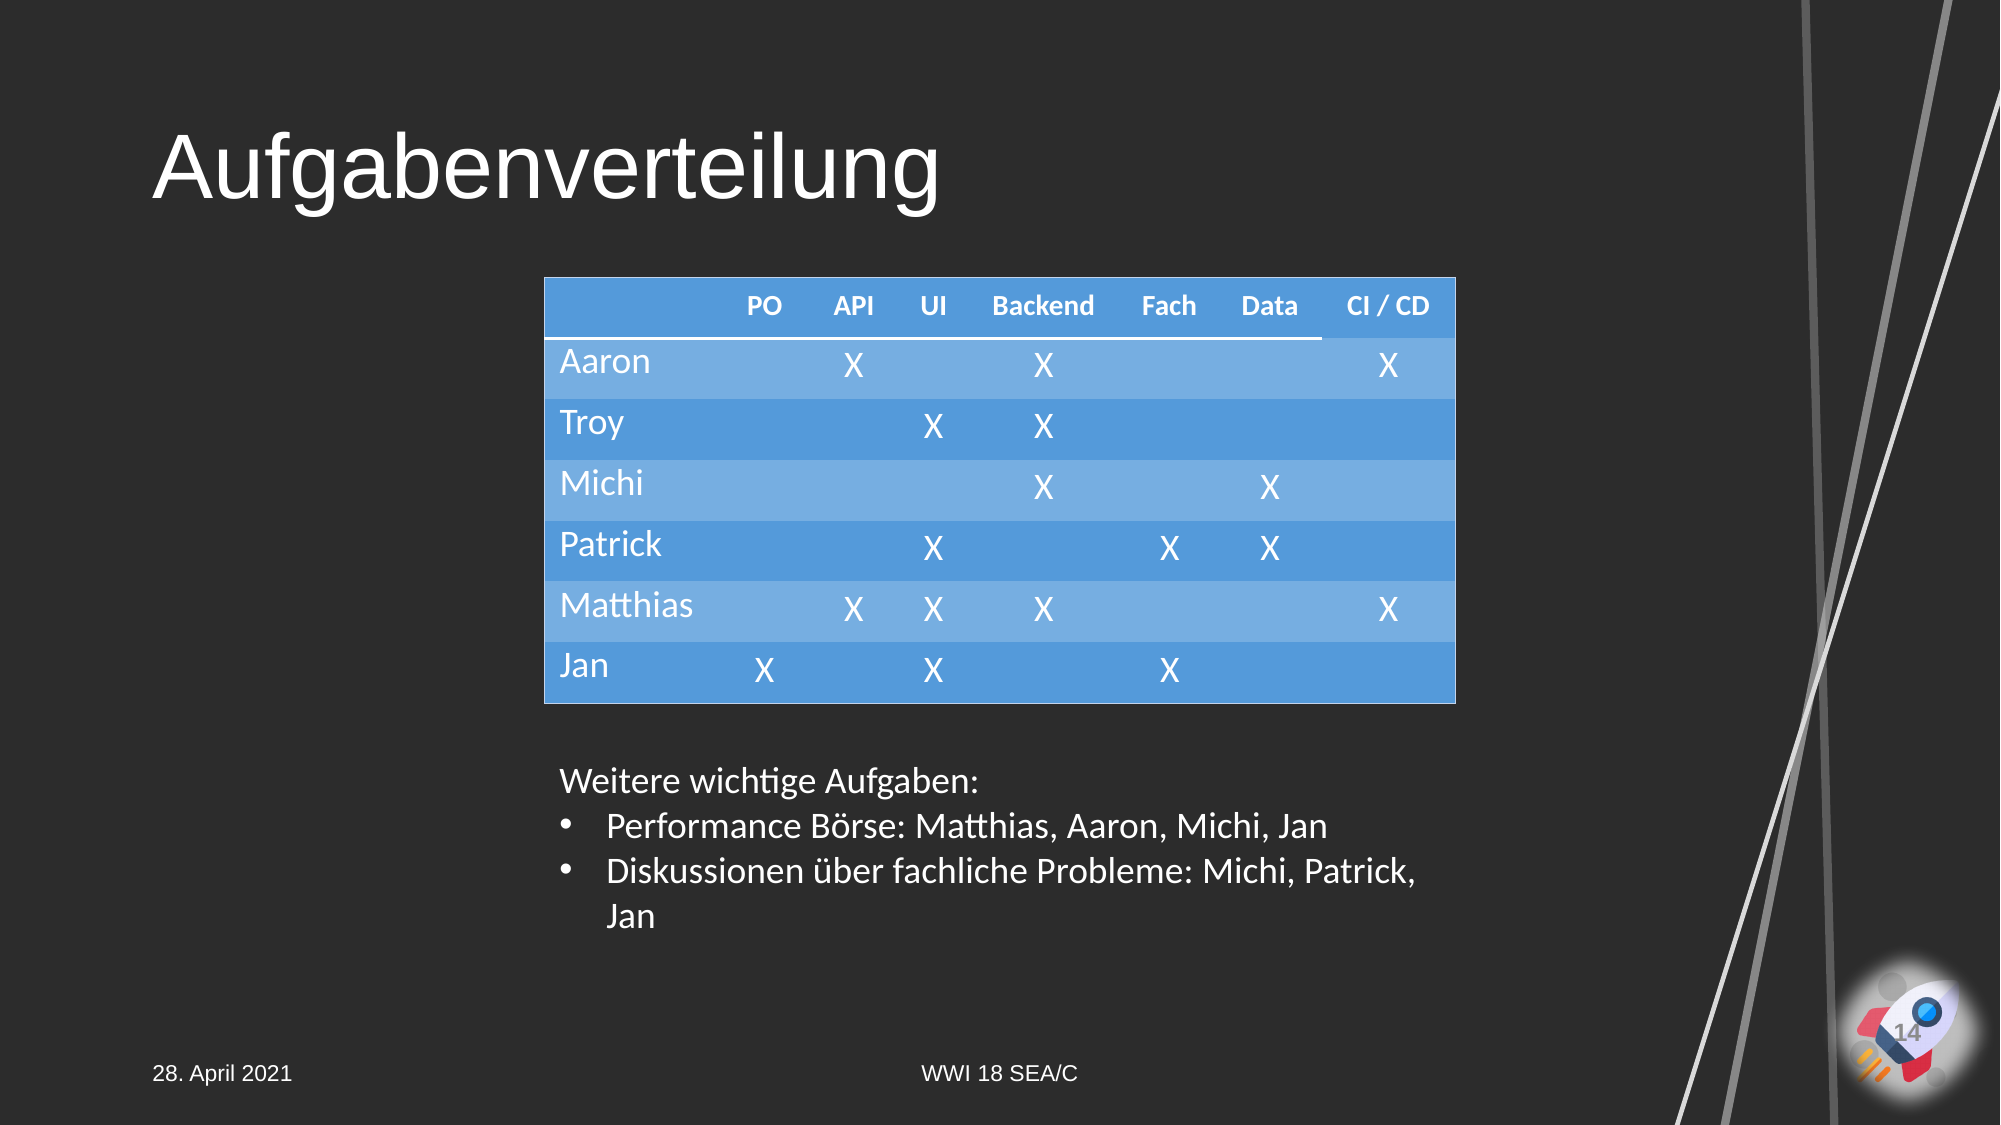

# Aufgabenverteilung
|  | PO | API | UI | Backend | Fach | Data | CI / CD |
| --- | --- | --- | --- | --- | --- | --- | --- |
| Aaron |  | X |  | X |  |  | X |
| Troy |  |  | X | X |  |  |  |
| Michi |  |  |  | X |  | X |  |
| Patrick |  |  | X |  | X | X |  |
| Matthias |  | X | X | X |  |  | X |
| Jan | X |  | X |  | X |  |  |
Weitere wichtige Aufgaben:
Performance Börse: Matthias, Aaron, Michi, Jan
Diskussionen über fachliche Probleme: Michi, Patrick, Jan
14
28. April 2021
WWI 18 SEA/C